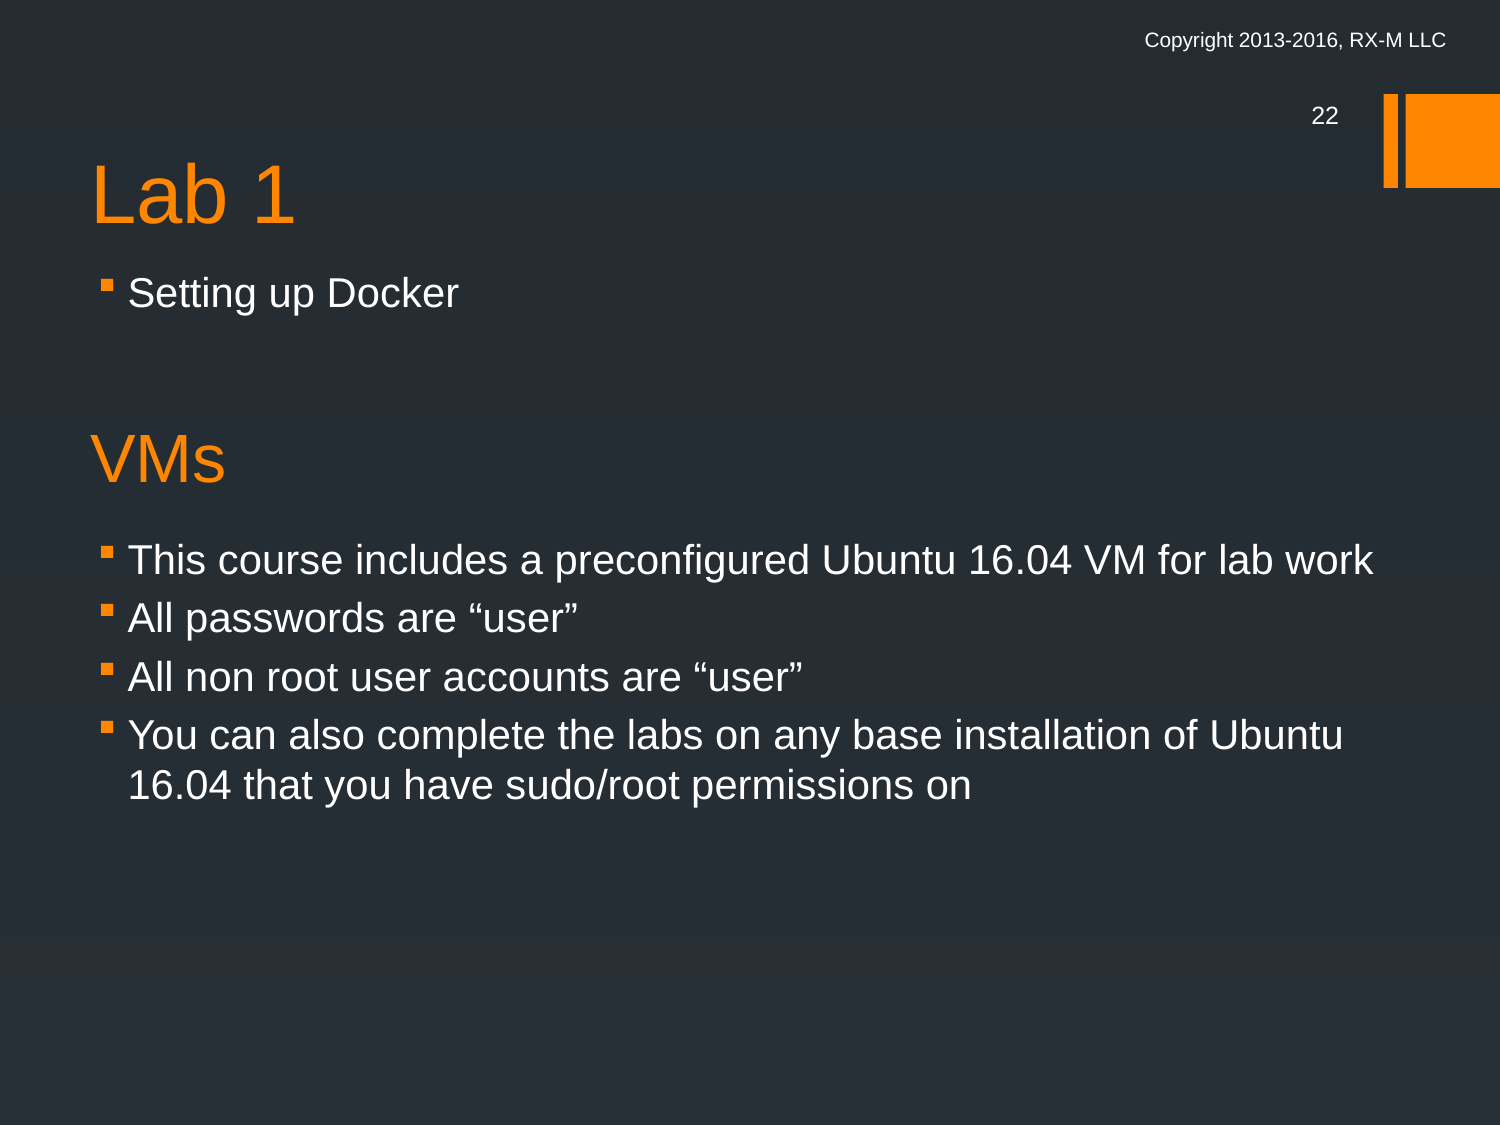

Copyright 2013-2016, RX-M LLC
22
Lab 1
Setting up Docker
# VMs
This course includes a preconfigured Ubuntu 16.04 VM for lab work
All passwords are “user”
All non root user accounts are “user”
You can also complete the labs on any base installation of Ubuntu 16.04 that you have sudo/root permissions on